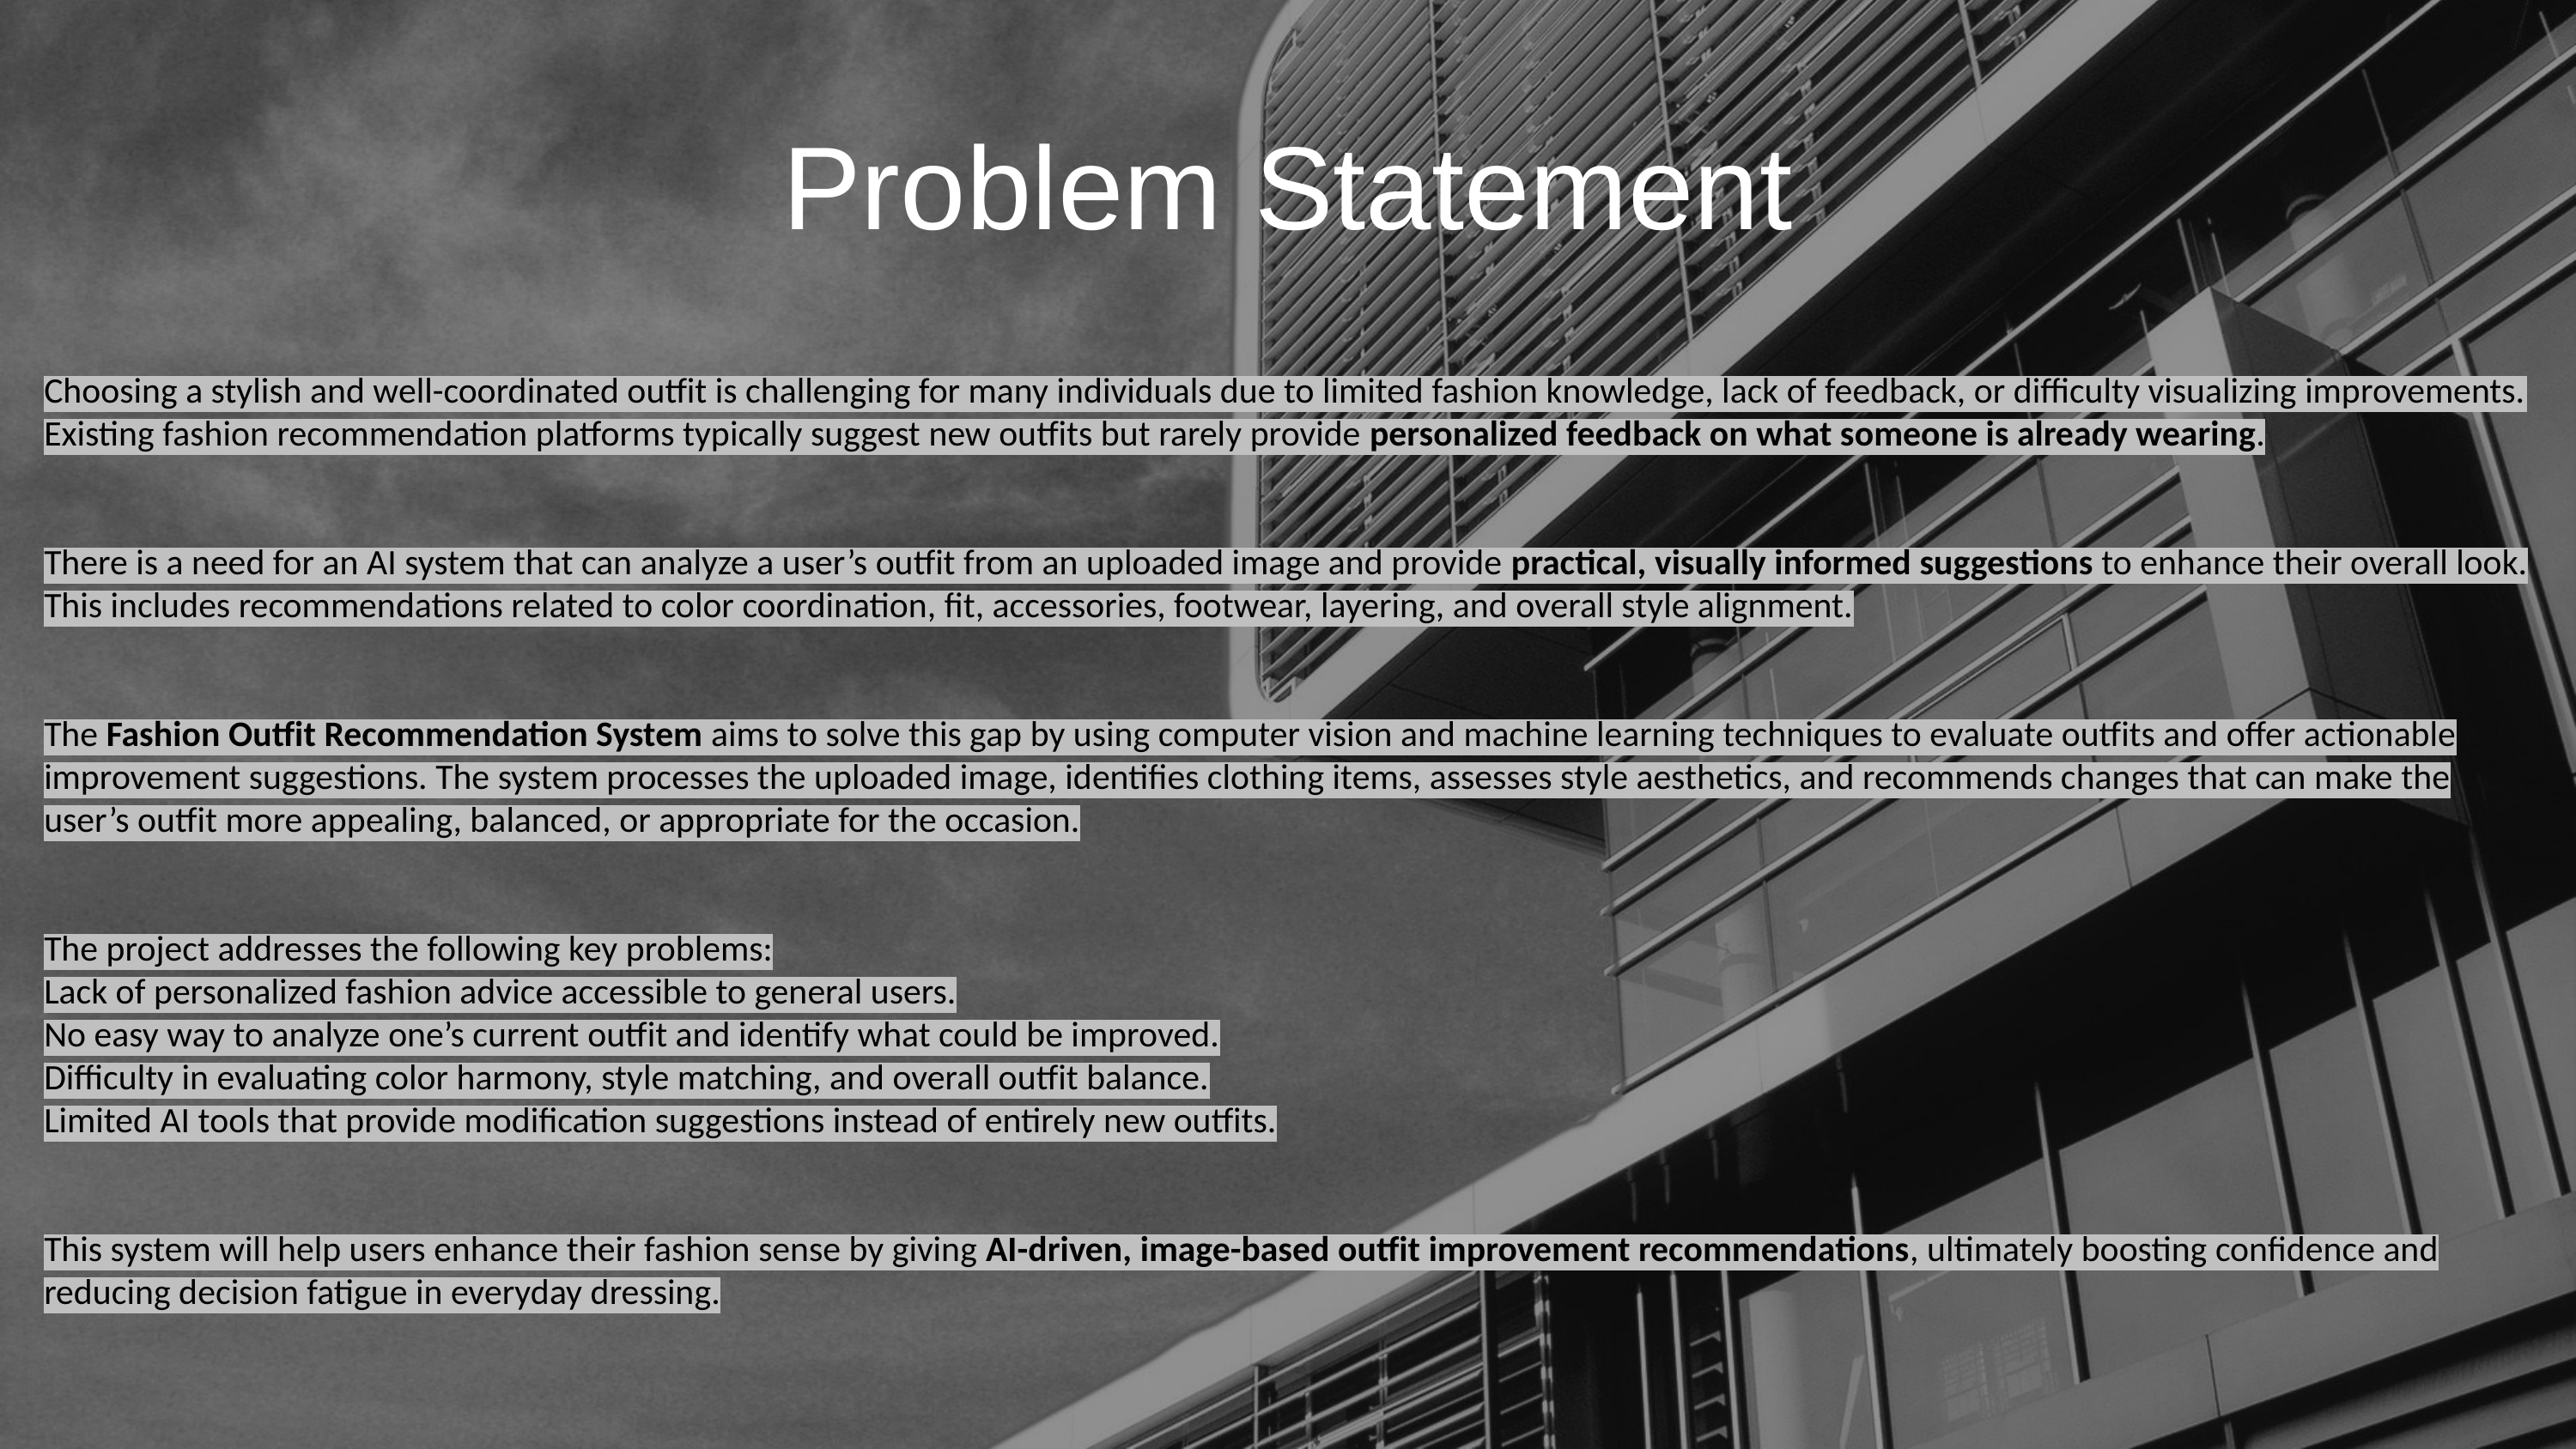

Problem Statement
Choosing a stylish and well-coordinated outfit is challenging for many individuals due to limited fashion knowledge, lack of feedback, or difficulty visualizing improvements. Existing fashion recommendation platforms typically suggest new outfits but rarely provide personalized feedback on what someone is already wearing.

There is a need for an AI system that can analyze a user’s outfit from an uploaded image and provide practical, visually informed suggestions to enhance their overall look. This includes recommendations related to color coordination, fit, accessories, footwear, layering, and overall style alignment.

The Fashion Outfit Recommendation System aims to solve this gap by using computer vision and machine learning techniques to evaluate outfits and offer actionable improvement suggestions. The system processes the uploaded image, identifies clothing items, assesses style aesthetics, and recommends changes that can make the user’s outfit more appealing, balanced, or appropriate for the occasion.

The project addresses the following key problems:
Lack of personalized fashion advice accessible to general users.
No easy way to analyze one’s current outfit and identify what could be improved.
Difficulty in evaluating color harmony, style matching, and overall outfit balance.
Limited AI tools that provide modification suggestions instead of entirely new outfits.

This system will help users enhance their fashion sense by giving AI-driven, image-based outfit improvement recommendations, ultimately boosting confidence and reducing decision fatigue in everyday dressing.